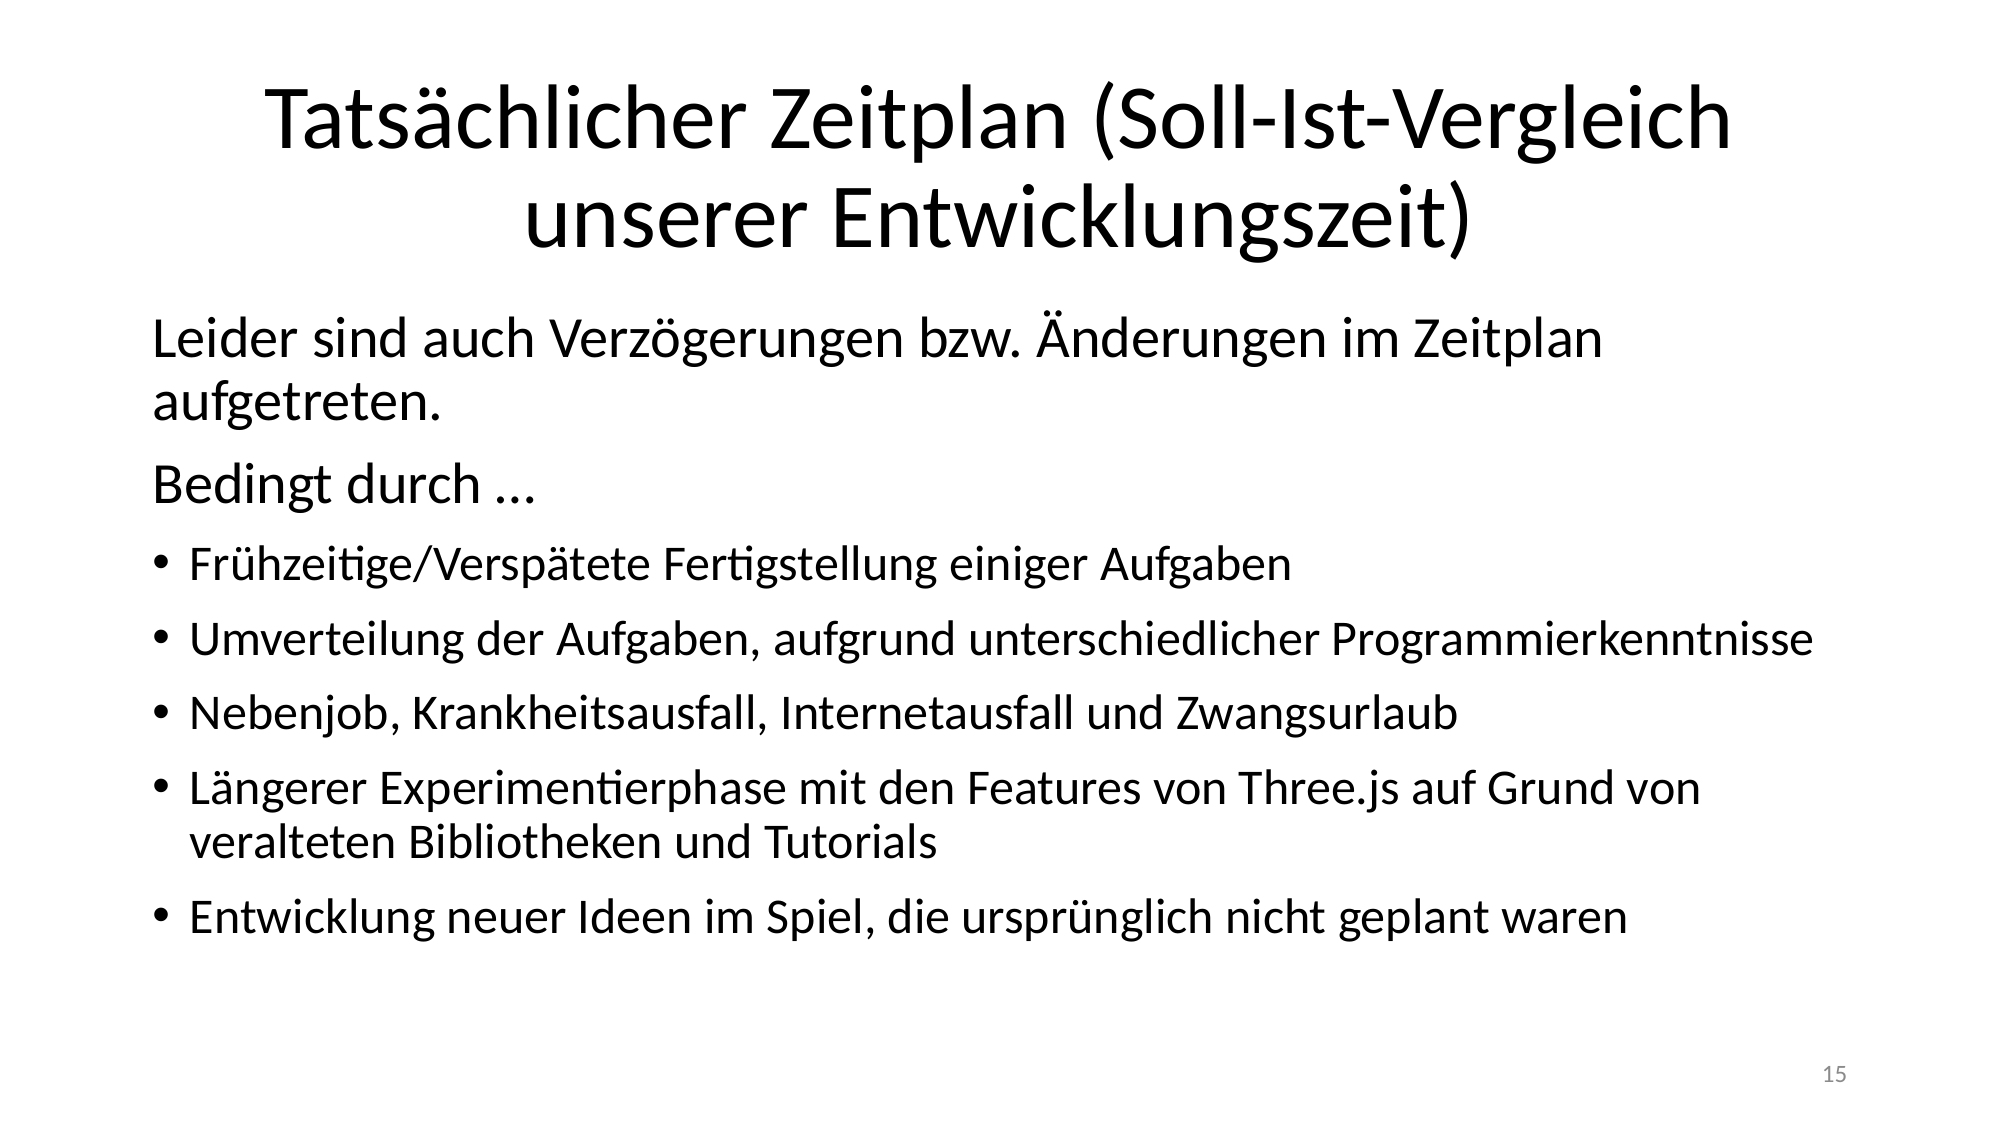

# Tatsächlicher Zeitplan (Soll-Ist-Vergleich unserer Entwicklungszeit)
Leider sind auch Verzögerungen bzw. Änderungen im Zeitplan aufgetreten.
Bedingt durch …
Frühzeitige/Verspätete Fertigstellung einiger Aufgaben
Umverteilung der Aufgaben, aufgrund unterschiedlicher Programmierkenntnisse
Nebenjob, Krankheitsausfall, Internetausfall und Zwangsurlaub
Längerer Experimentierphase mit den Features von Three.js auf Grund von veralteten Bibliotheken und Tutorials
Entwicklung neuer Ideen im Spiel, die ursprünglich nicht geplant waren
15